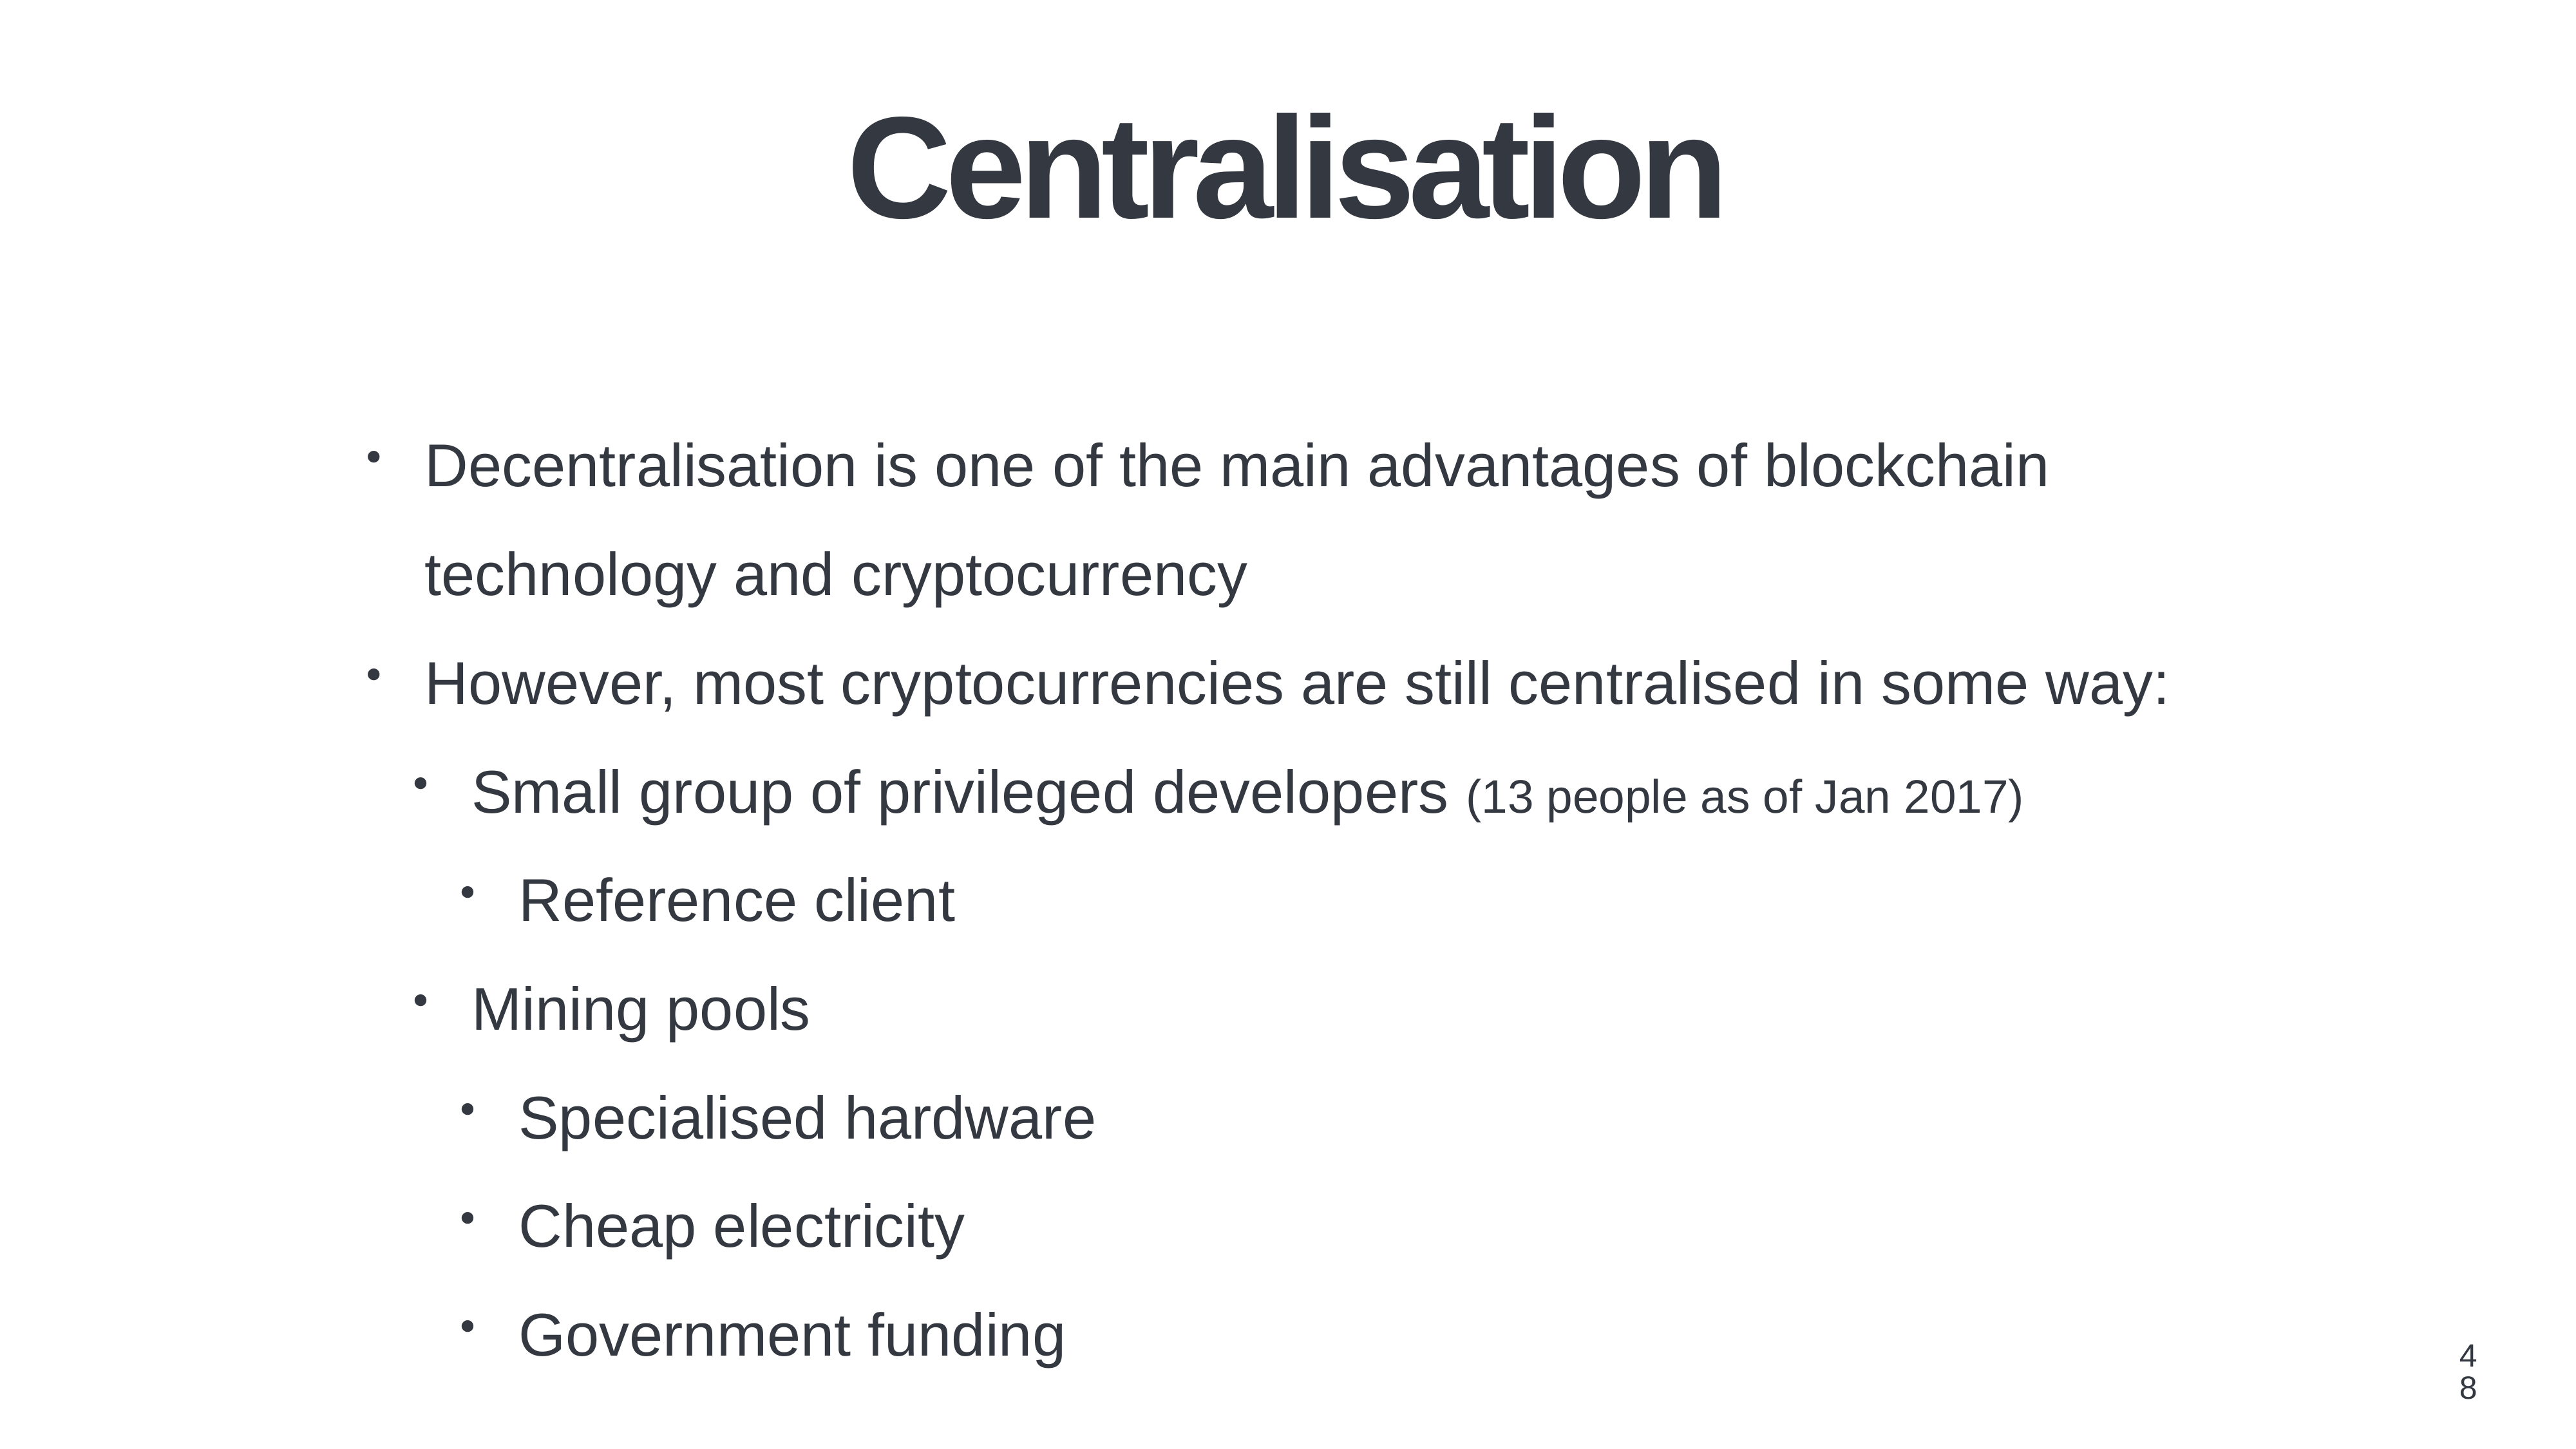

# Centralisation
Decentralisation is one of the main advantages of blockchain technology and cryptocurrency
However, most cryptocurrencies are still centralised in some way:
Small group of privileged developers (13 people as of Jan 2017)
Reference client
Mining pools
Specialised hardware
Cheap electricity
Government funding
48